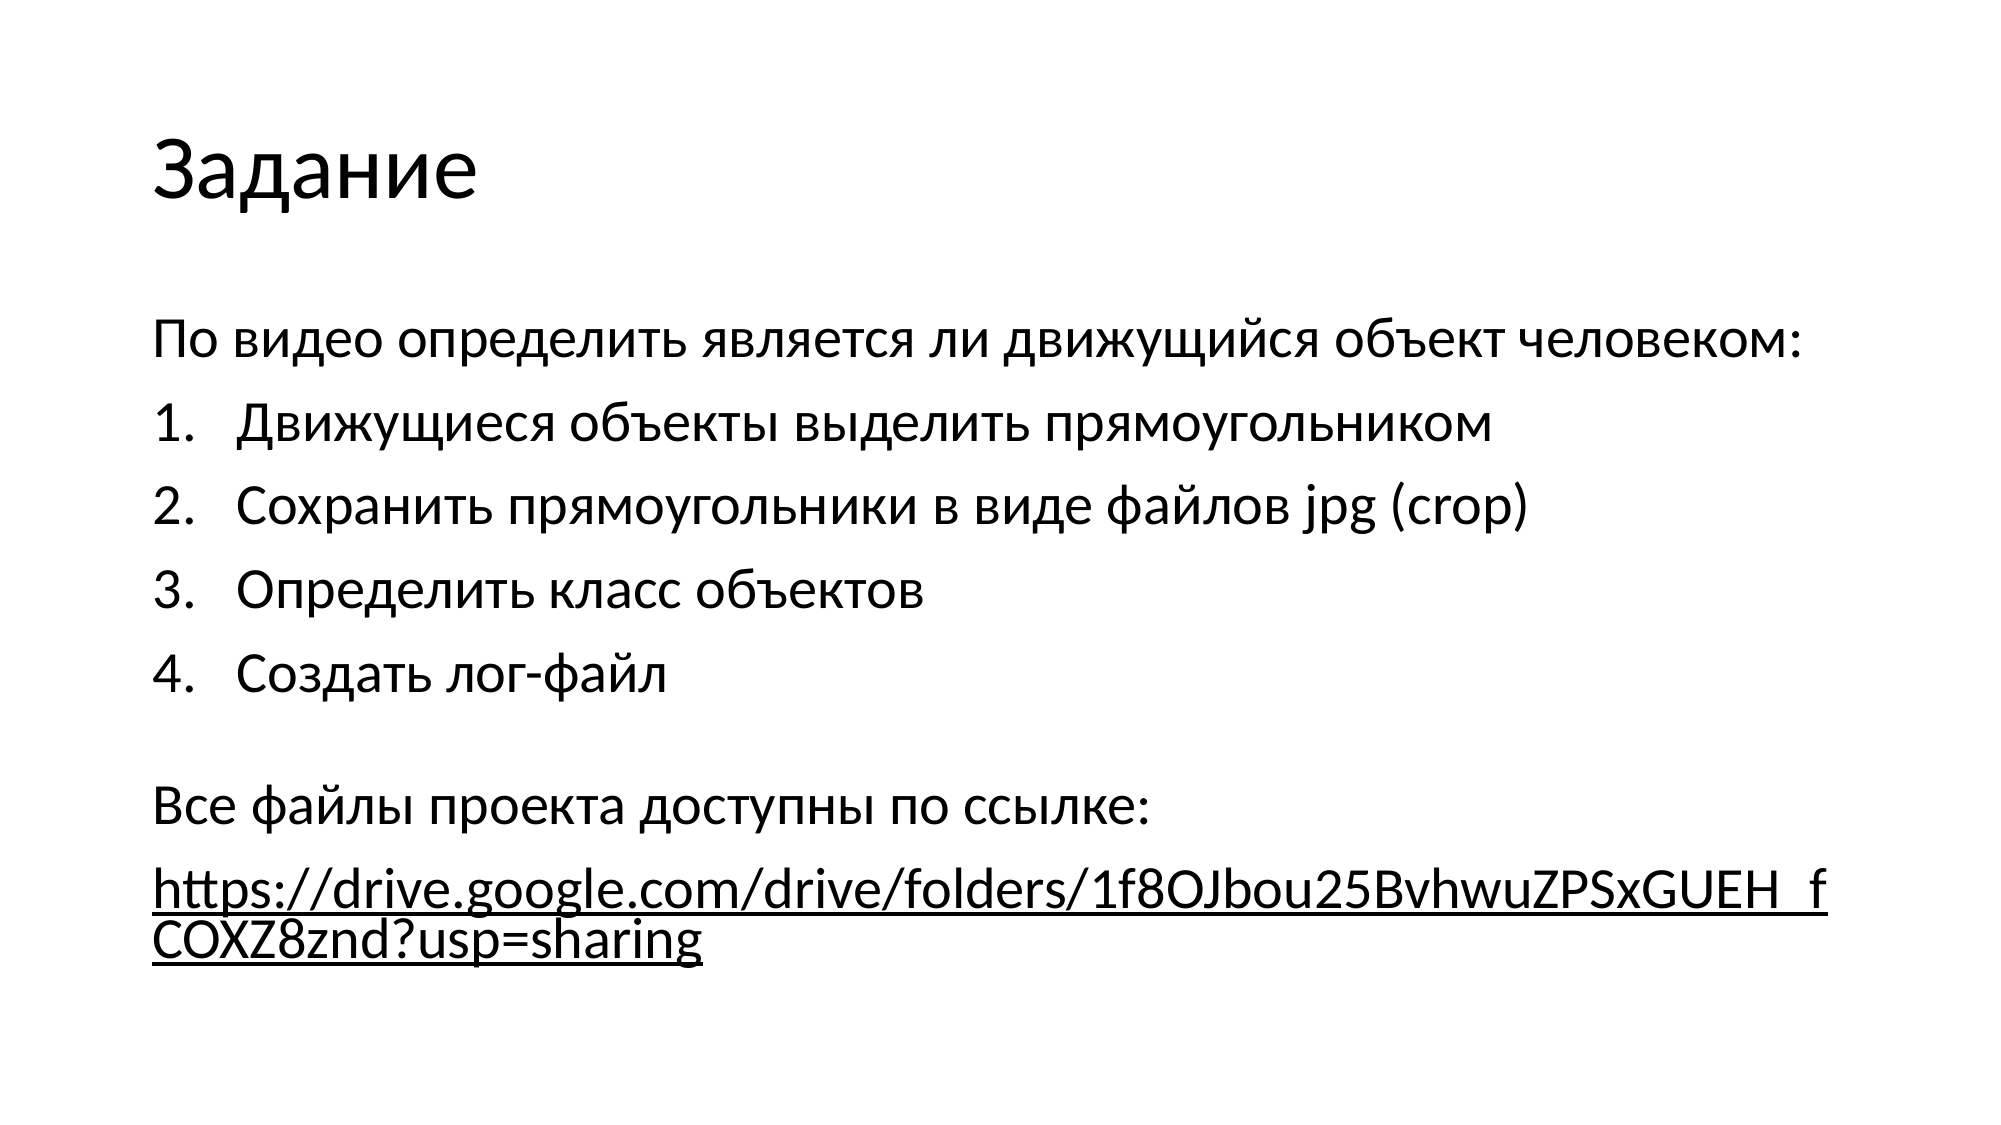

# Задание
По видео определить является ли движущийся объект человеком:
Движущиеся объекты выделить прямоугольником
Сохранить прямоугольники в виде файлов jpg (crop)
Определить класс объектов
Создать лог-файл
Все файлы проекта доступны по ссылке:
https://drive.google.com/drive/folders/1f8OJbou25BvhwuZPSxGUEH_fCOXZ8znd?usp=sharing